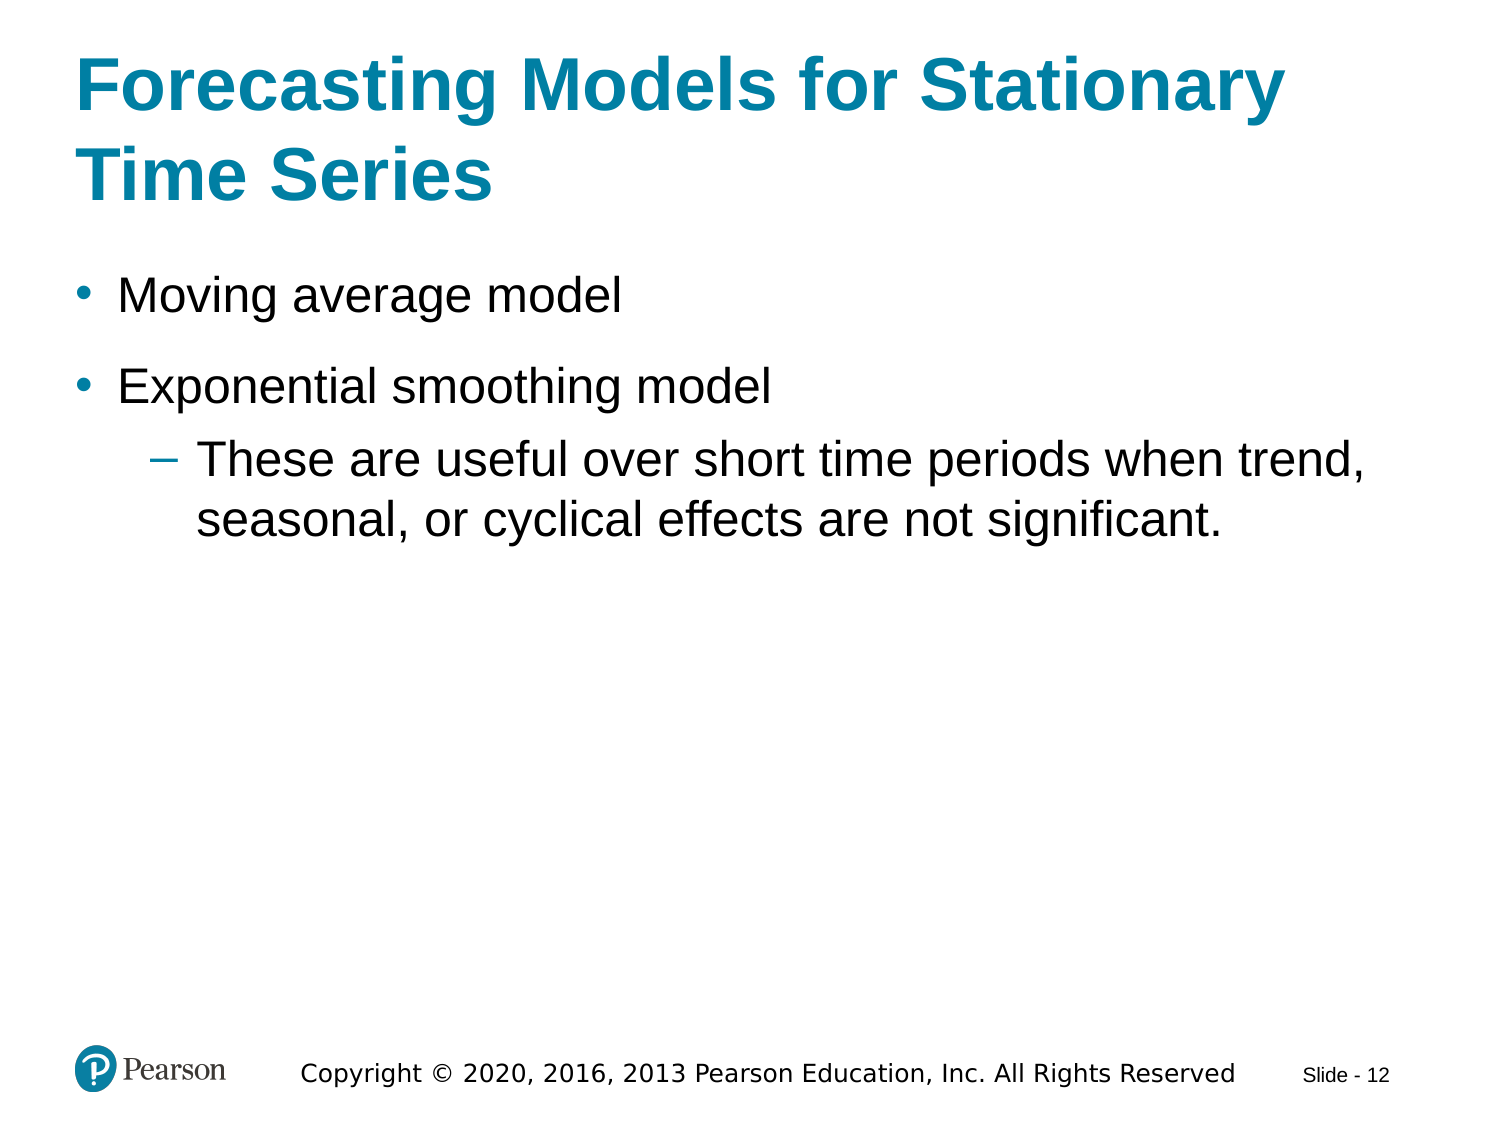

# Forecasting Models for Stationary Time Series
Moving average model
Exponential smoothing model
These are useful over short time periods when trend, seasonal, or cyclical effects are not significant.